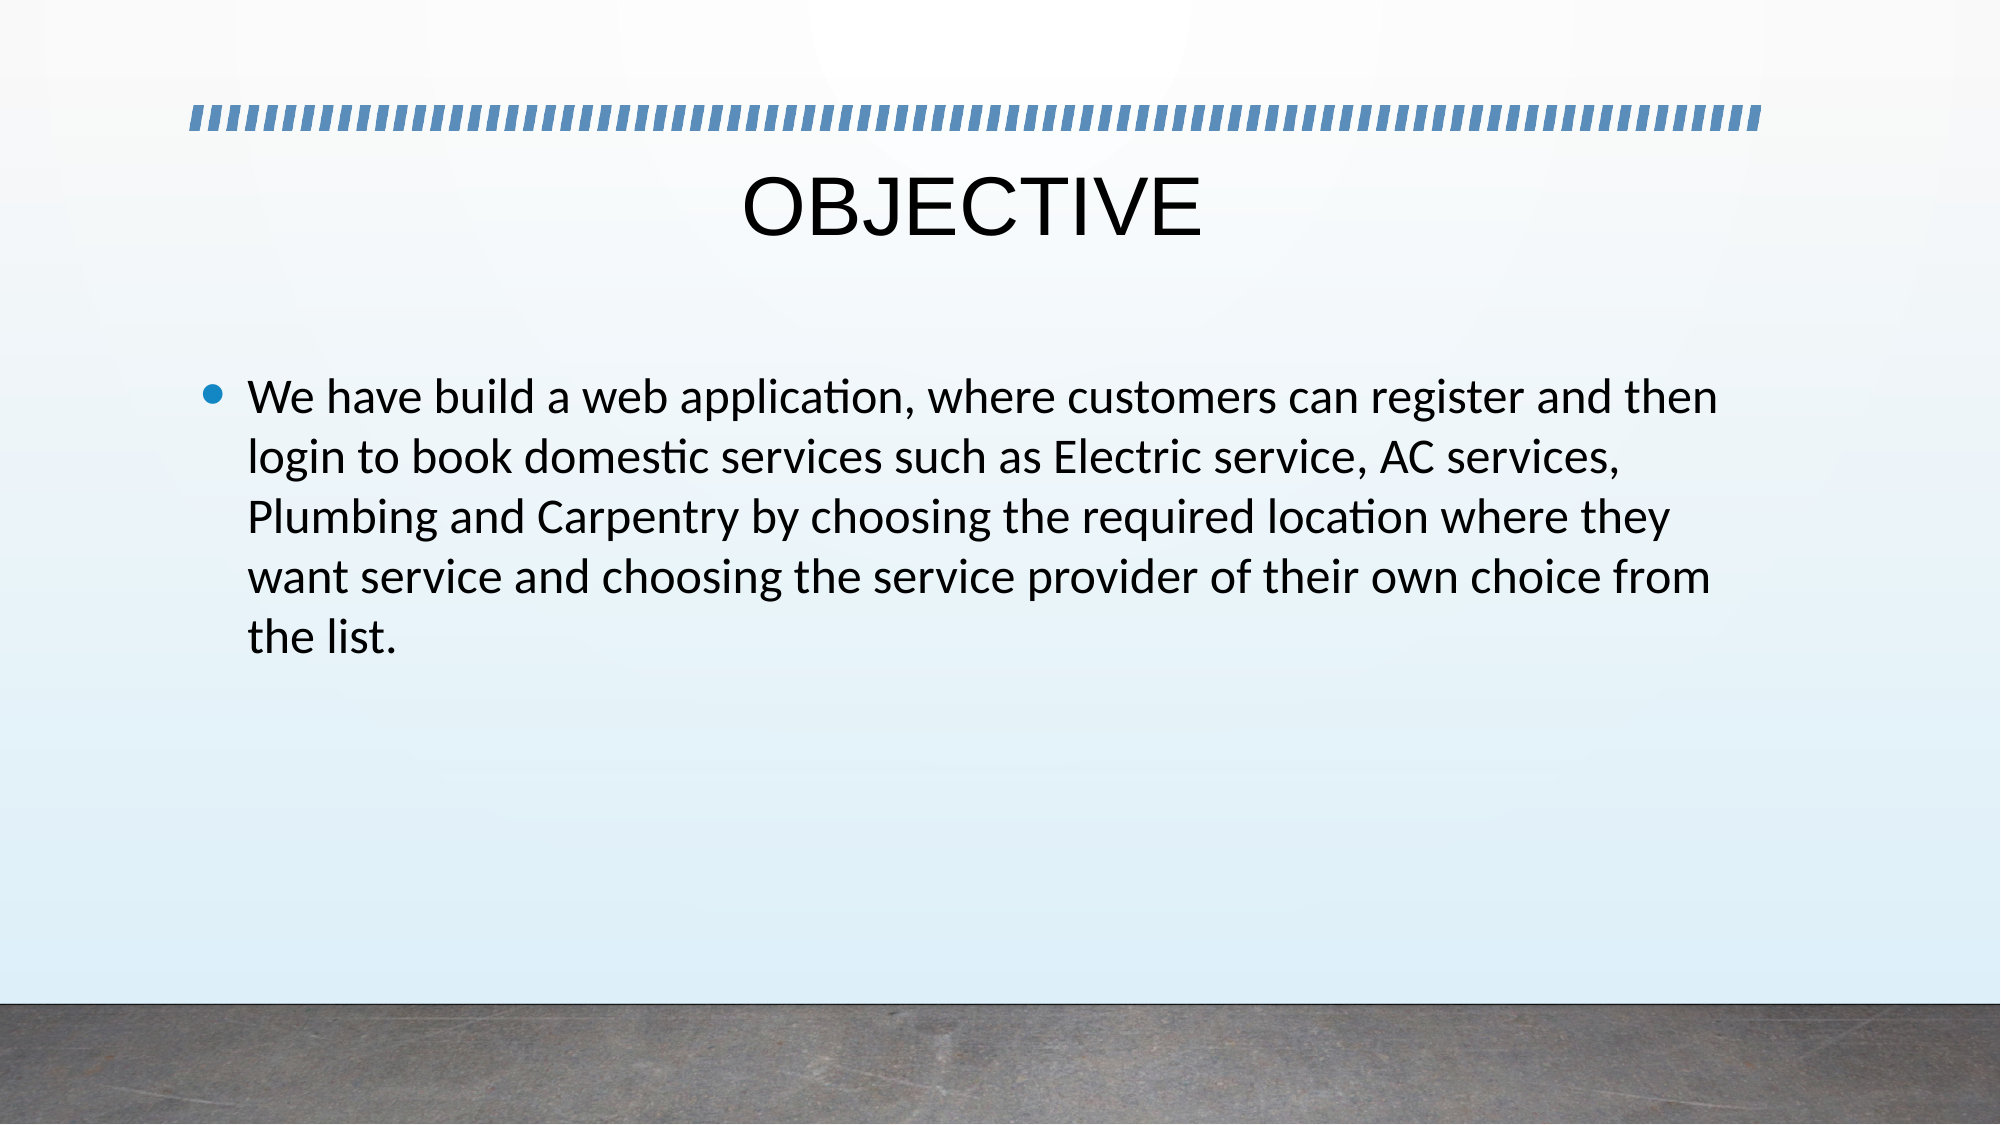

# OBJECTIVE
We have build a web application, where customers can register and then login to book domestic services such as Electric service, AC services, Plumbing and Carpentry by choosing the required location where they want service and choosing the service provider of their own choice from the list.